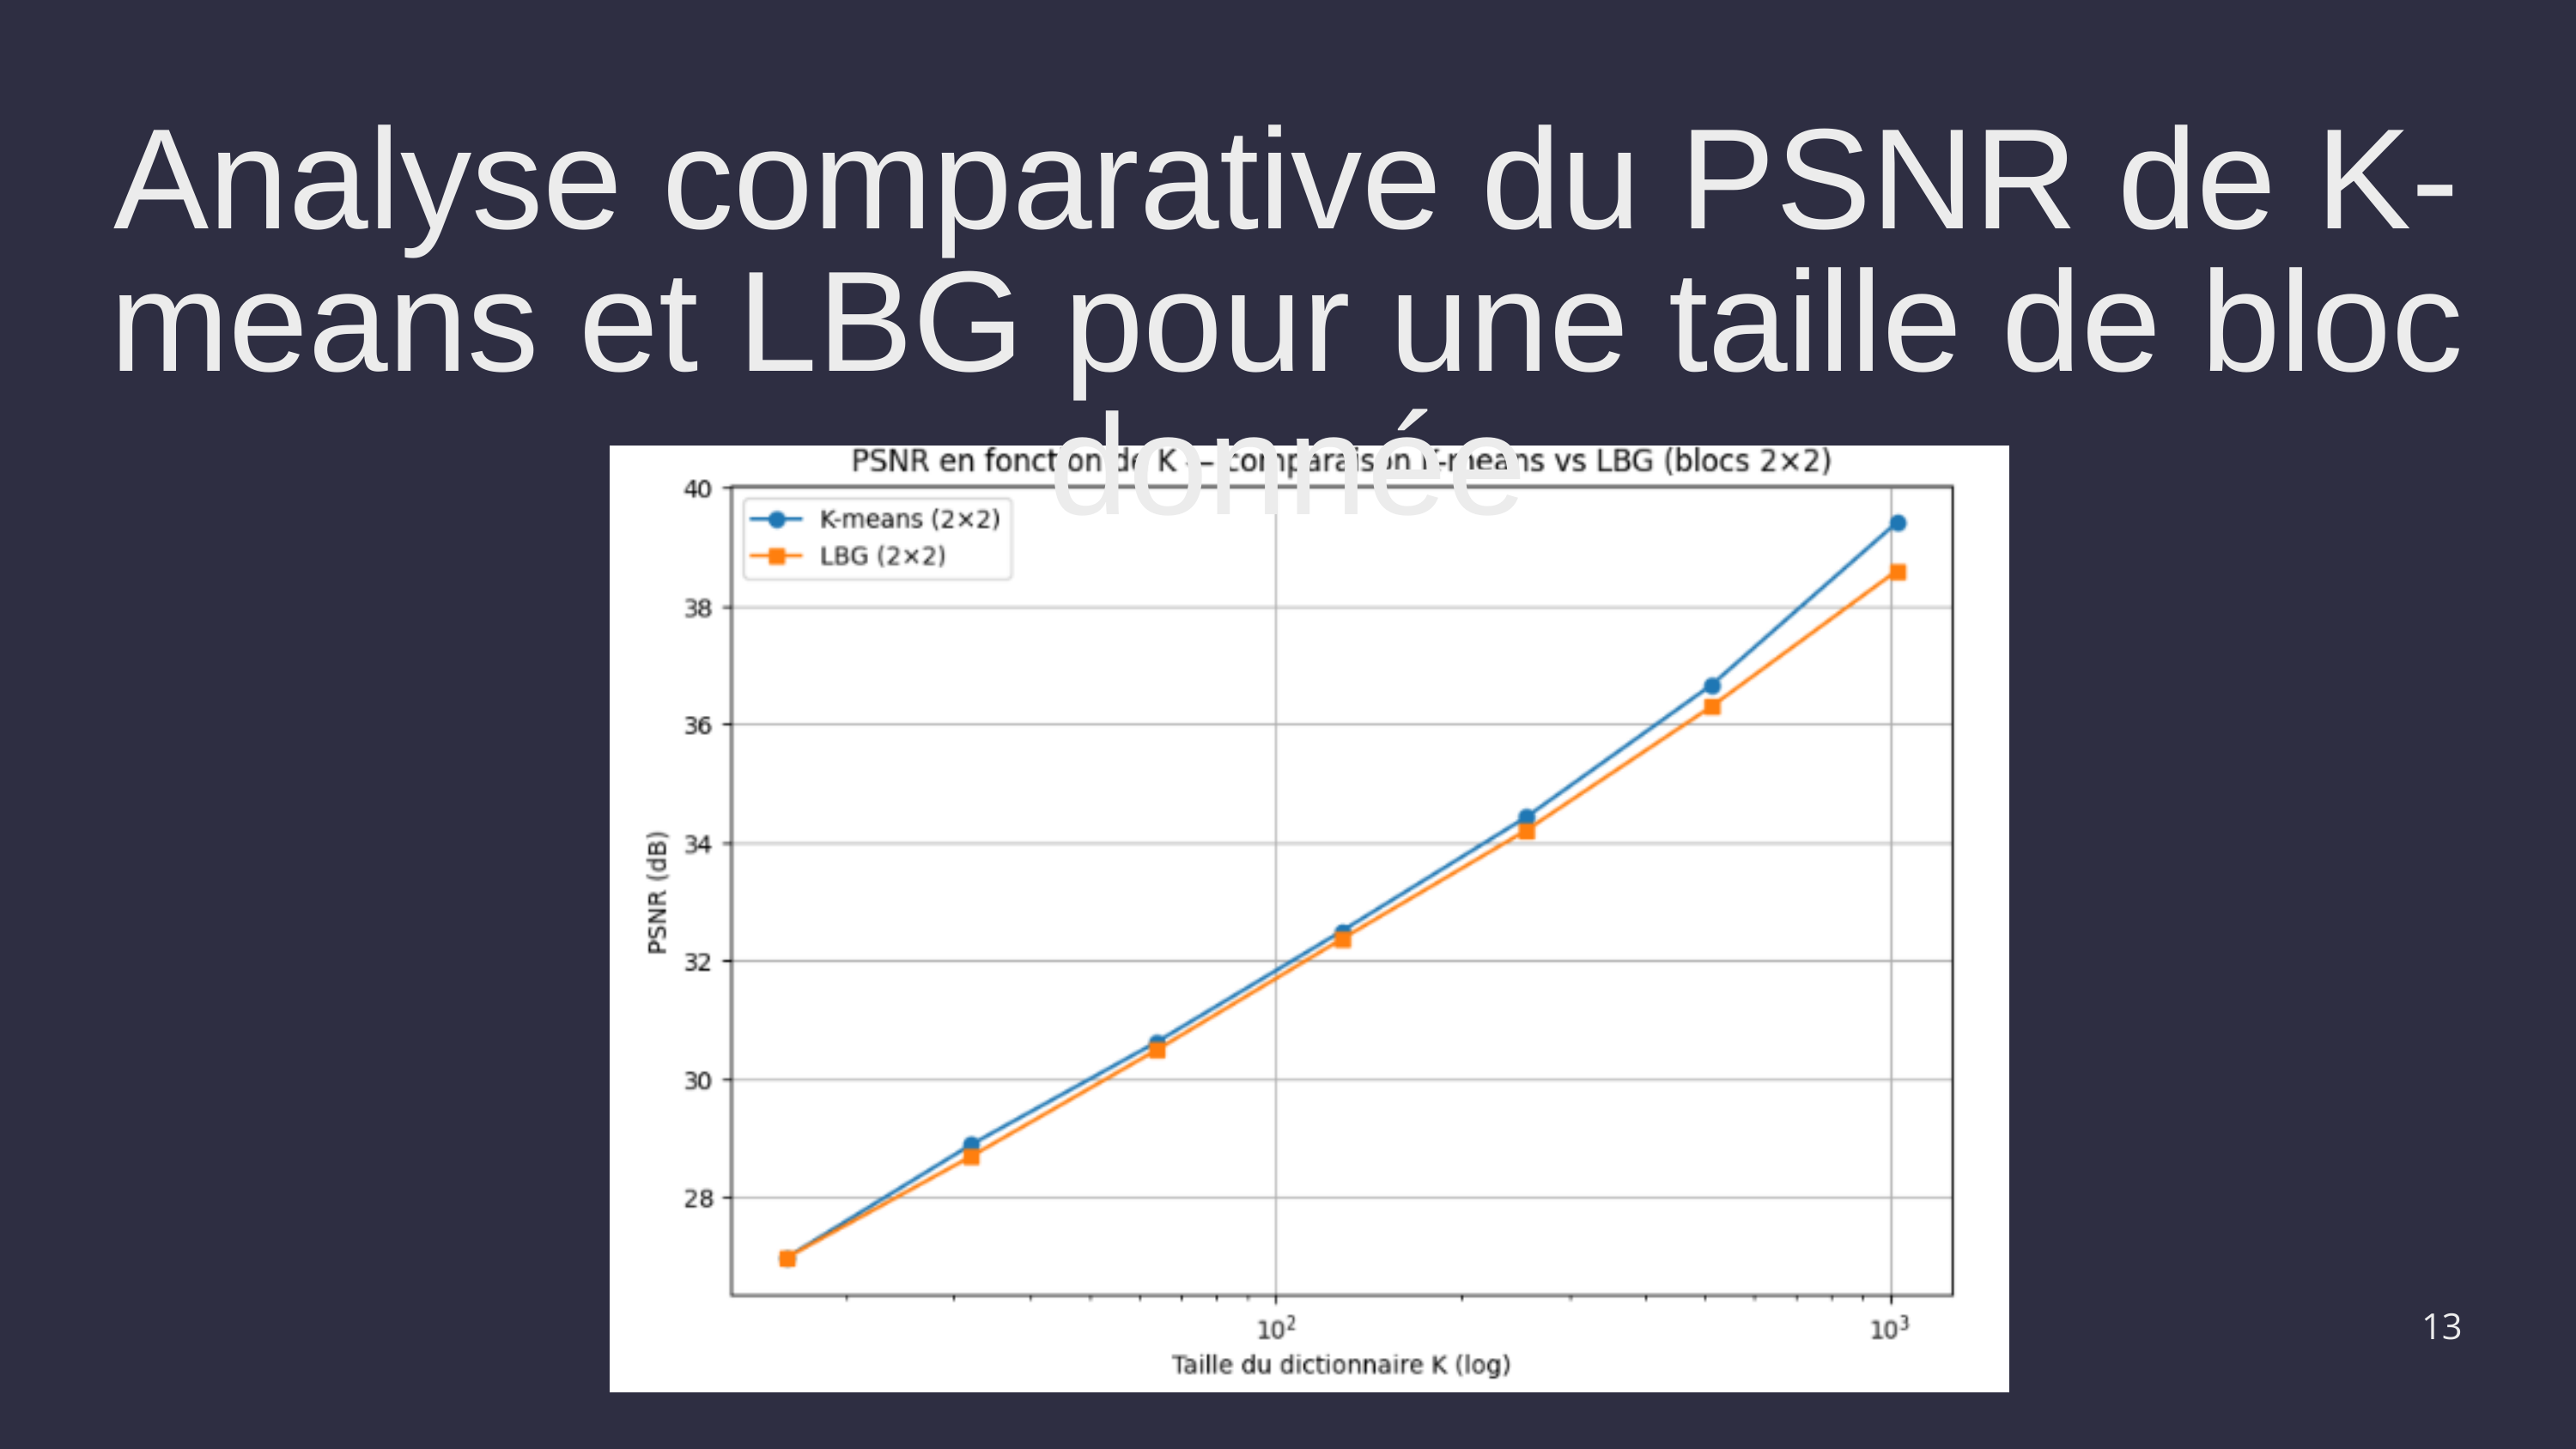

Analyse comparative du PSNR de K-means et LBG pour une taille de bloc donnée

13